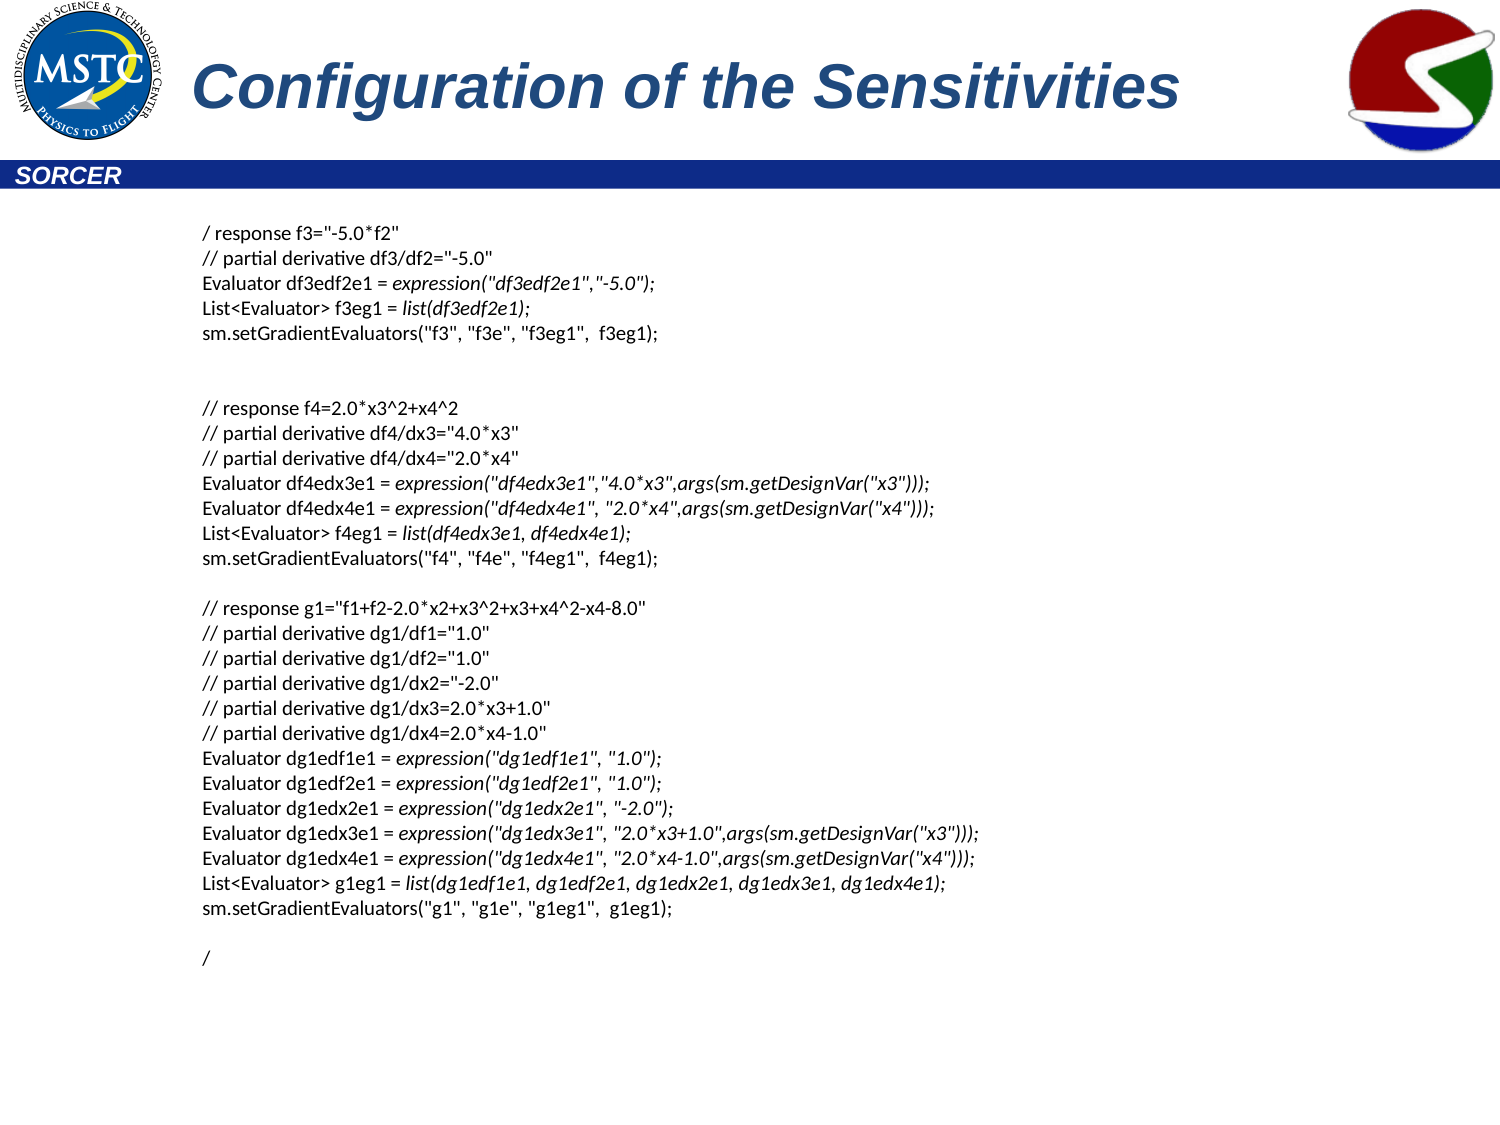

# Configuration of the Sensitivities
/ response f3="-5.0*f2"
// partial derivative df3/df2="-5.0"
Evaluator df3edf2e1 = expression("df3edf2e1","-5.0");
List<Evaluator> f3eg1 = list(df3edf2e1);
sm.setGradientEvaluators("f3", "f3e", "f3eg1",  f3eg1);

// response f4=2.0*x3^2+x4^2
// partial derivative df4/dx3="4.0*x3"
// partial derivative df4/dx4="2.0*x4"
Evaluator df4edx3e1 = expression("df4edx3e1","4.0*x3",args(sm.getDesignVar("x3")));
Evaluator df4edx4e1 = expression("df4edx4e1", "2.0*x4",args(sm.getDesignVar("x4")));
List<Evaluator> f4eg1 = list(df4edx3e1, df4edx4e1);
sm.setGradientEvaluators("f4", "f4e", "f4eg1",  f4eg1);

// response g1="f1+f2-2.0*x2+x3^2+x3+x4^2-x4-8.0"
// partial derivative dg1/df1="1.0"
// partial derivative dg1/df2="1.0"
// partial derivative dg1/dx2="-2.0"
// partial derivative dg1/dx3=2.0*x3+1.0"
// partial derivative dg1/dx4=2.0*x4-1.0"
Evaluator dg1edf1e1 = expression("dg1edf1e1", "1.0");
Evaluator dg1edf2e1 = expression("dg1edf2e1", "1.0");
Evaluator dg1edx2e1 = expression("dg1edx2e1", "-2.0");
Evaluator dg1edx3e1 = expression("dg1edx3e1", "2.0*x3+1.0",args(sm.getDesignVar("x3")));
Evaluator dg1edx4e1 = expression("dg1edx4e1", "2.0*x4-1.0",args(sm.getDesignVar("x4")));
List<Evaluator> g1eg1 = list(dg1edf1e1, dg1edf2e1, dg1edx2e1, dg1edx3e1, dg1edx4e1);
sm.setGradientEvaluators("g1", "g1e", "g1eg1",  g1eg1);

/